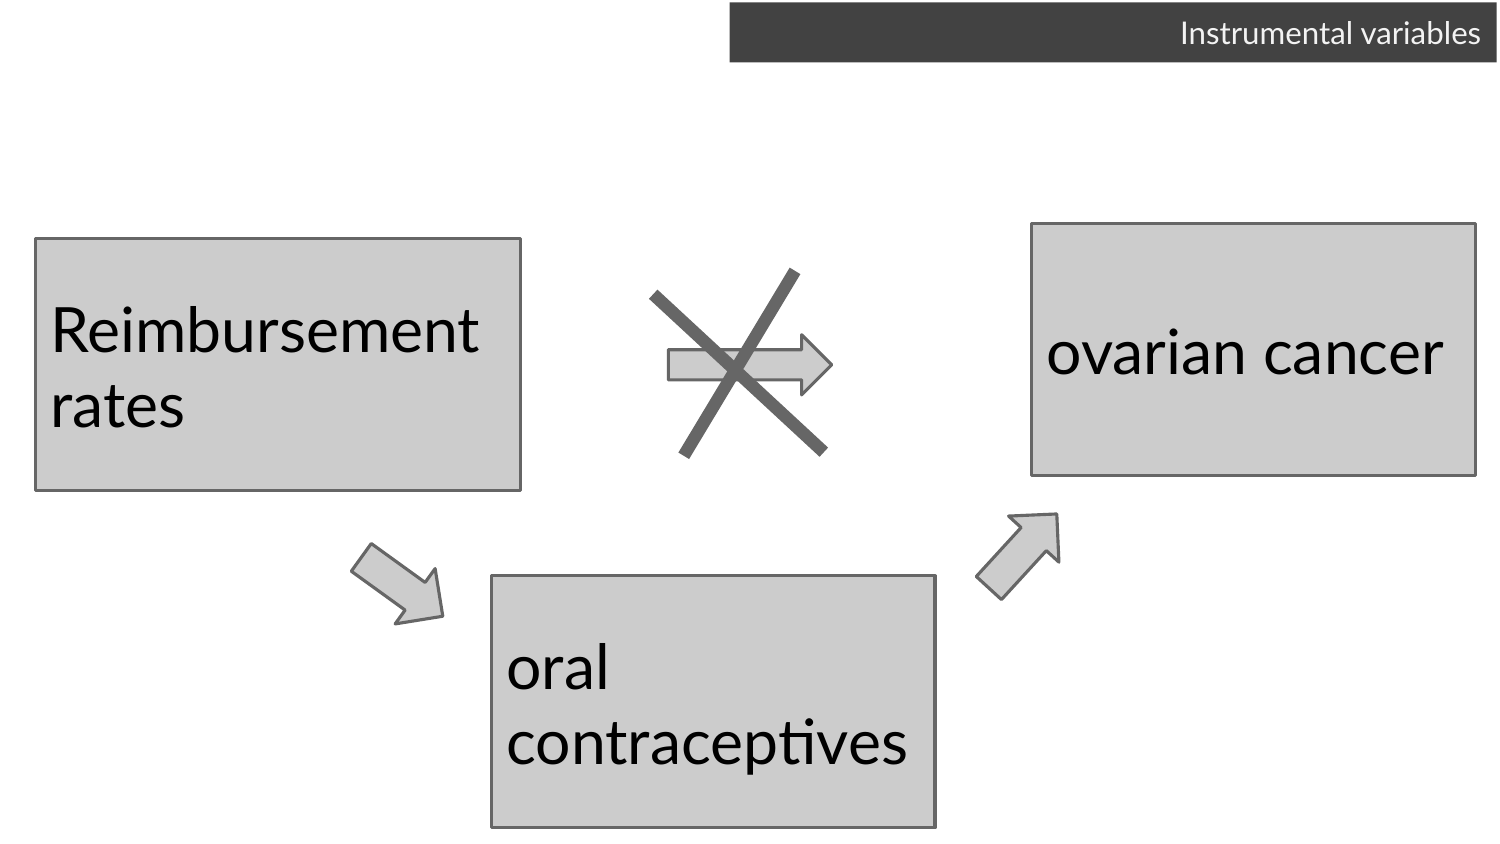

# Instrumental variables
ovarian cancer
Reimbursement rates

oral contraceptives